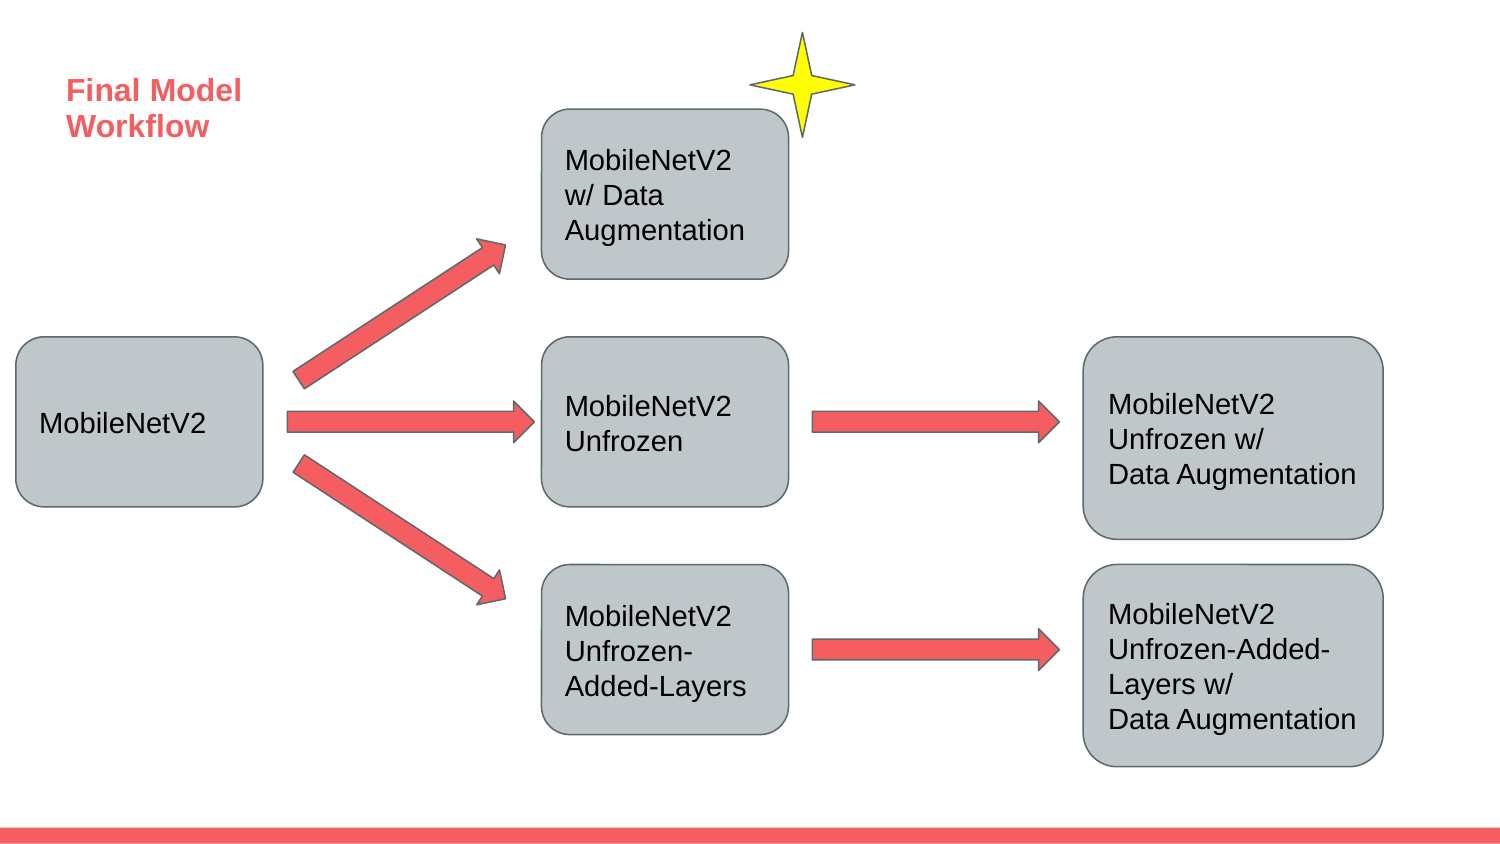

# Final Model
Workflow
MobileNetV2
w/ Data Augmentation

MobileNetV2
MobileNetV2
Unfrozen
MobileNetV2
Unfrozen w/
Data Augmentation

MobileNetV2
Unfrozen-Added-Layers
MobileNetV2
Unfrozen-Added-Layers w/
Data Augmentation